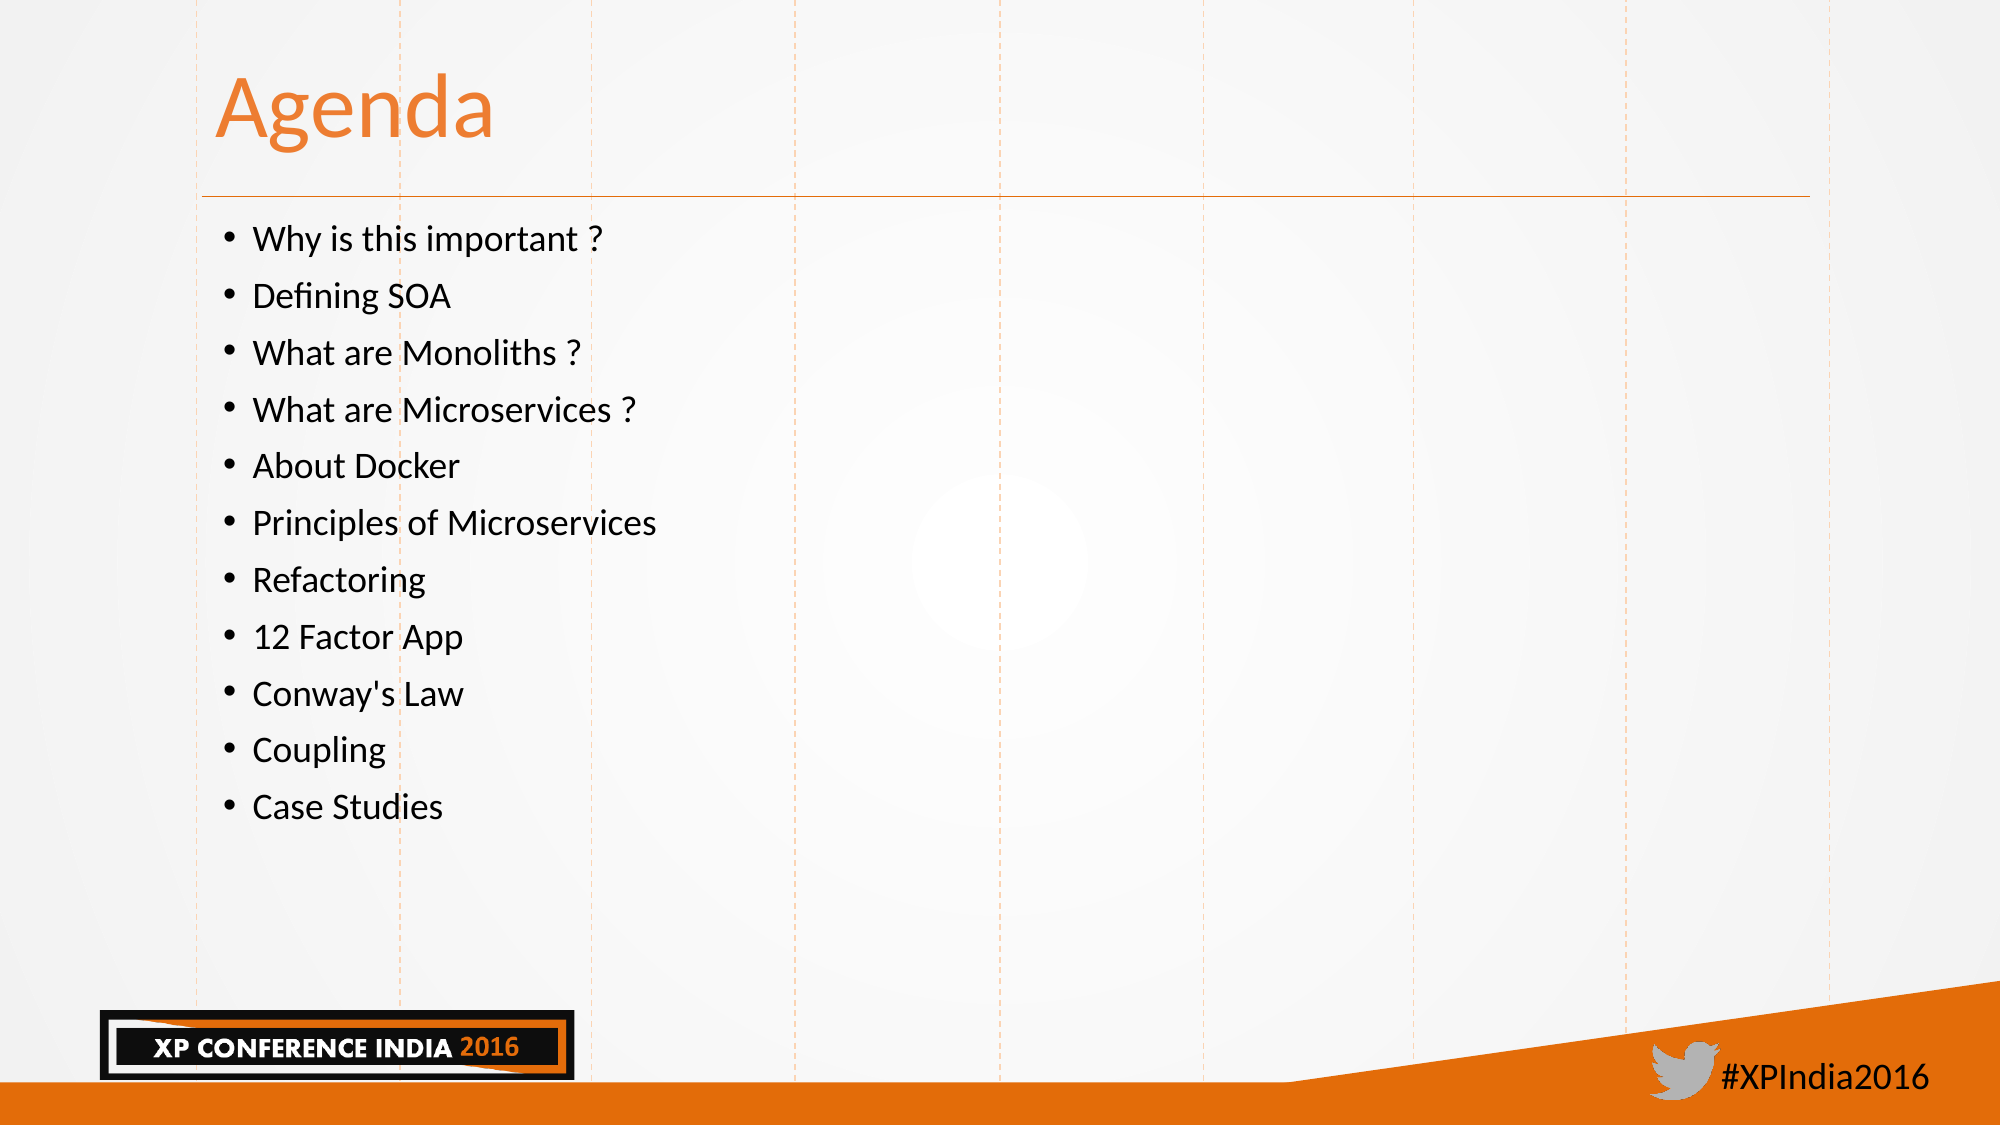

# Agenda
Why is this important ?
Defining SOA
What are Monoliths ?
What are Microservices ?
About Docker
Principles of Microservices
Refactoring
12 Factor App
Conway's Law
Coupling
Case Studies